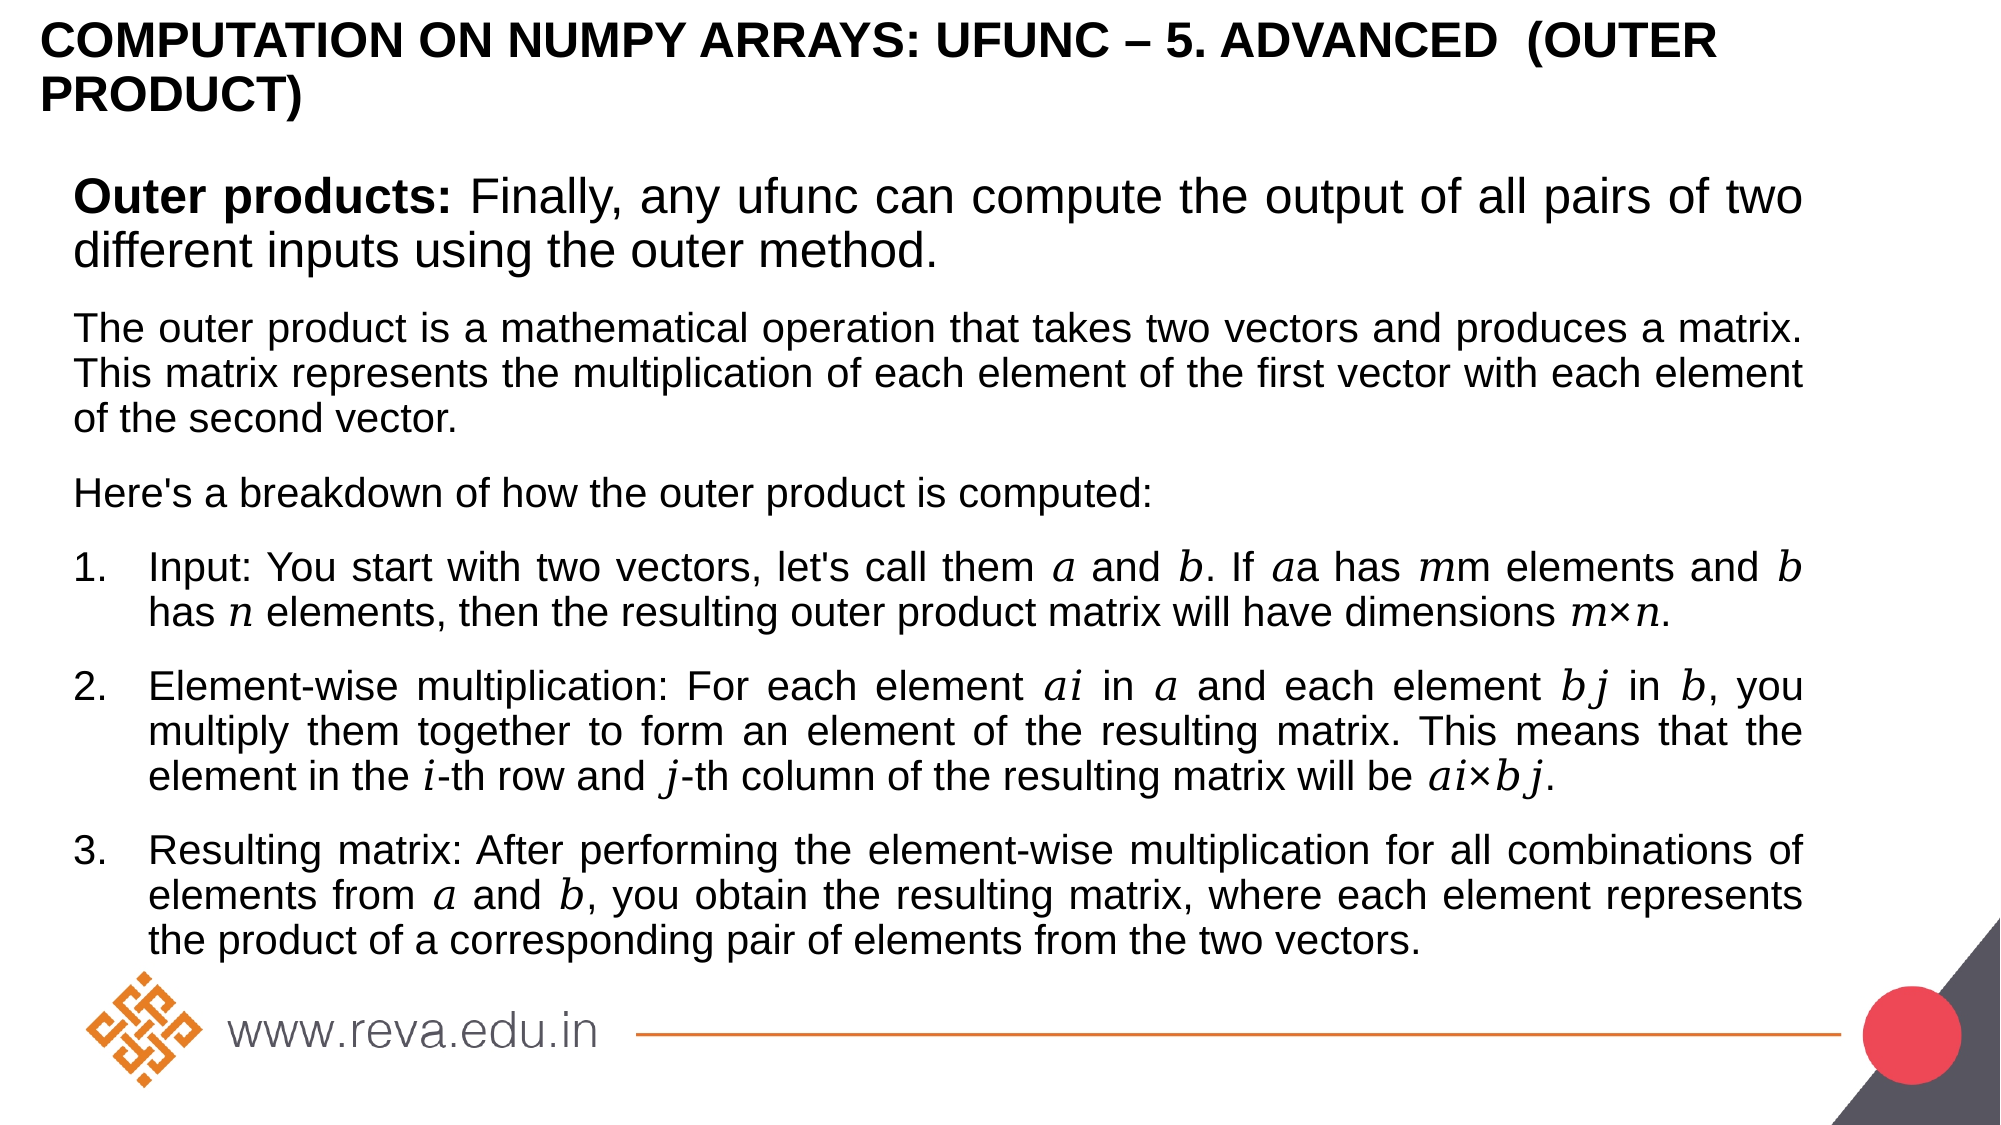

# Computation on NumPy Arrays: UFunc – 5. Advanced  (Outer product)
Outer products: Finally, any ufunc can compute the output of all pairs of two different inputs using the outer method.
The outer product is a mathematical operation that takes two vectors and produces a matrix. This matrix represents the multiplication of each element of the first vector with each element of the second vector.
Here's a breakdown of how the outer product is computed:
Input: You start with two vectors, let's call them 𝑎 and 𝑏. If 𝑎a has 𝑚m elements and 𝑏 has 𝑛 elements, then the resulting outer product matrix will have dimensions 𝑚×𝑛.
Element-wise multiplication: For each element 𝑎𝑖​ in 𝑎 and each element 𝑏𝑗 in 𝑏, you multiply them together to form an element of the resulting matrix. This means that the element in the 𝑖-th row and 𝑗-th column of the resulting matrix will be 𝑎𝑖×𝑏𝑗.
Resulting matrix: After performing the element-wise multiplication for all combinations of elements from 𝑎 and 𝑏, you obtain the resulting matrix, where each element represents the product of a corresponding pair of elements from the two vectors.